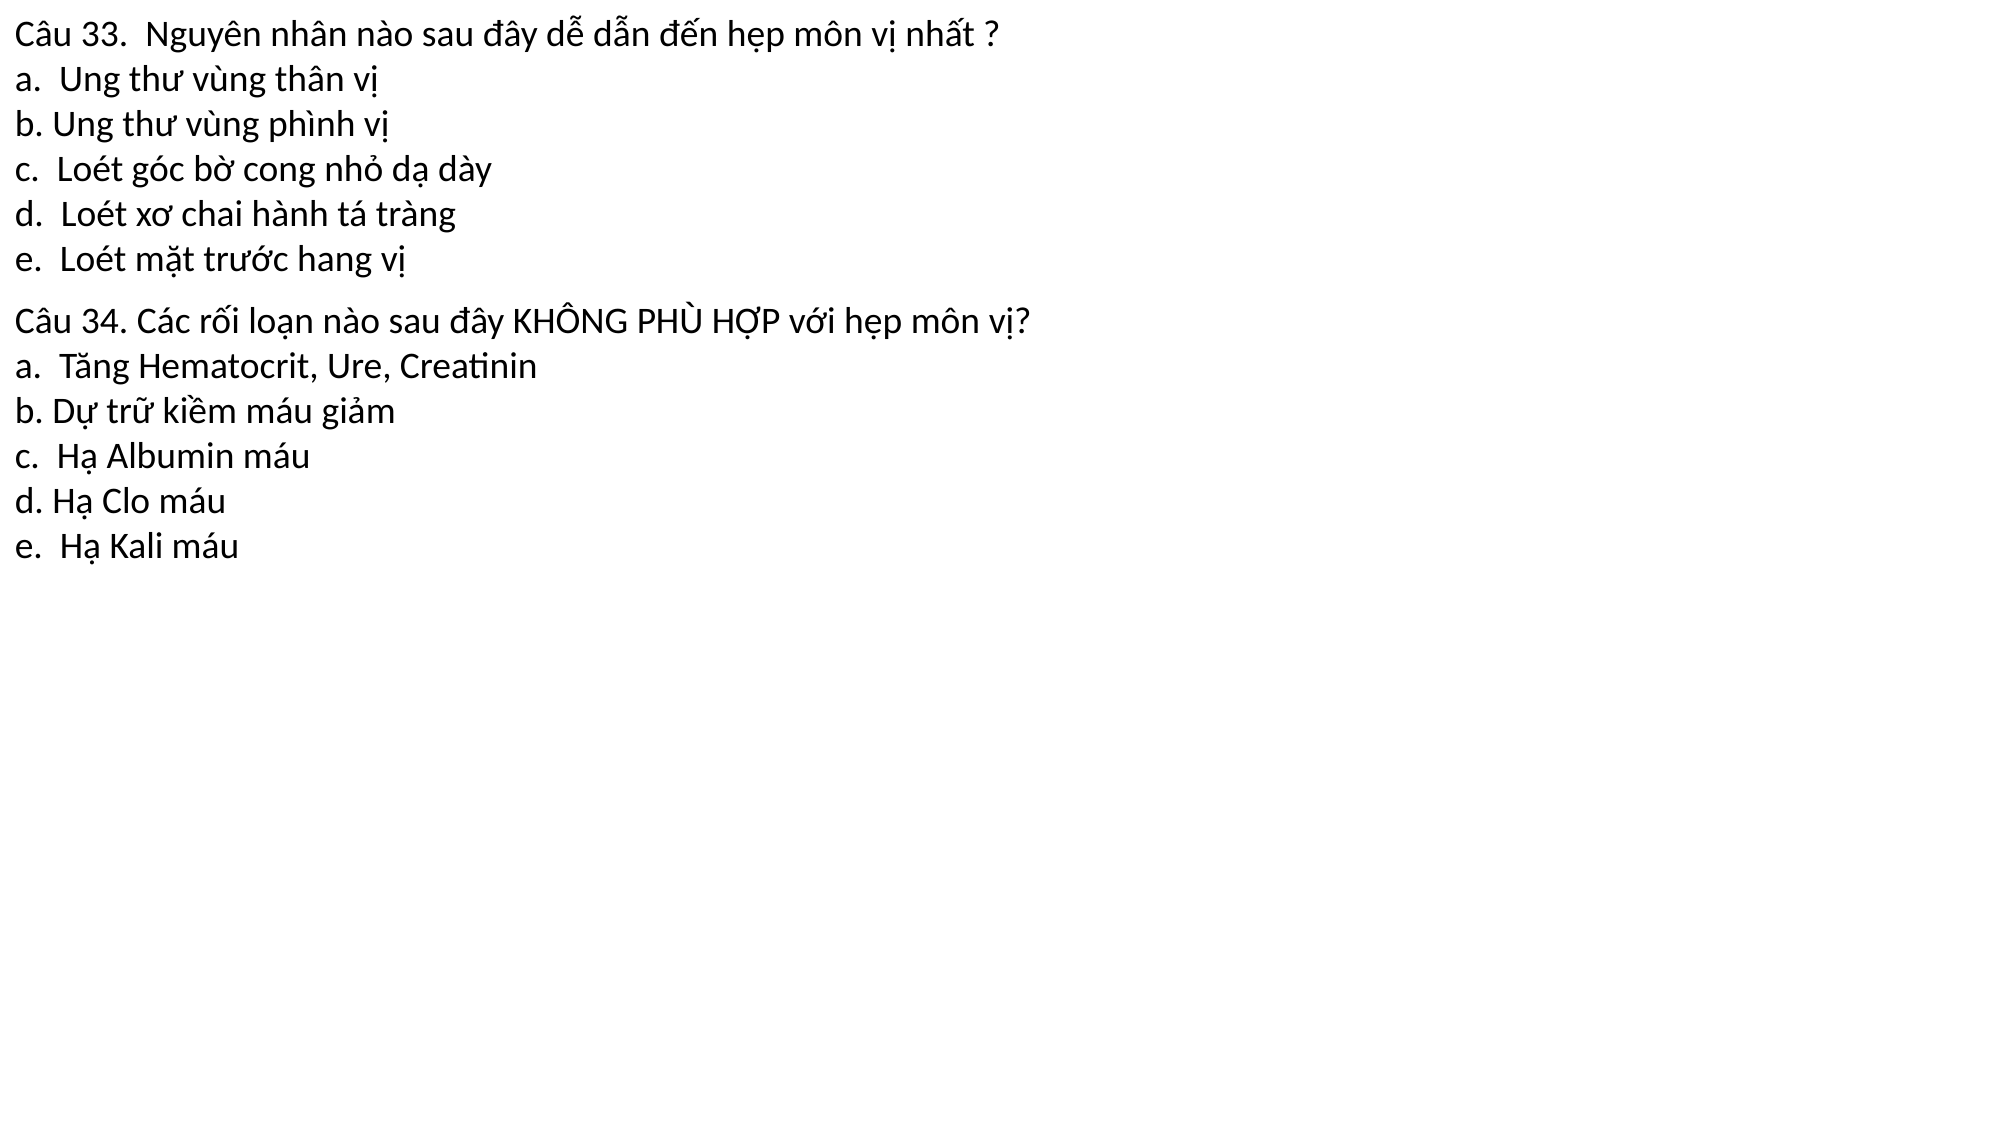

Câu 33.  Nguyên nhân nào sau đây dễ dẫn đến hẹp môn vị nhất ?
a.  Ung thư vùng thân vị
b. Ung thư vùng phình vị
c.  Loét góc bờ cong nhỏ dạ dày
d.  Loét xơ chai hành tá tràng
e.  Loét mặt trước hang vị
Câu 34. Các rối loạn nào sau đây KHÔNG PHÙ HỢP với hẹp môn vị?
a.  Tăng Hematocrit, Ure, Creatinin
b. Dự trữ kiềm máu giảm
c.  Hạ Albumin máu
d. Hạ Clo máu
e.  Hạ Kali máu

#